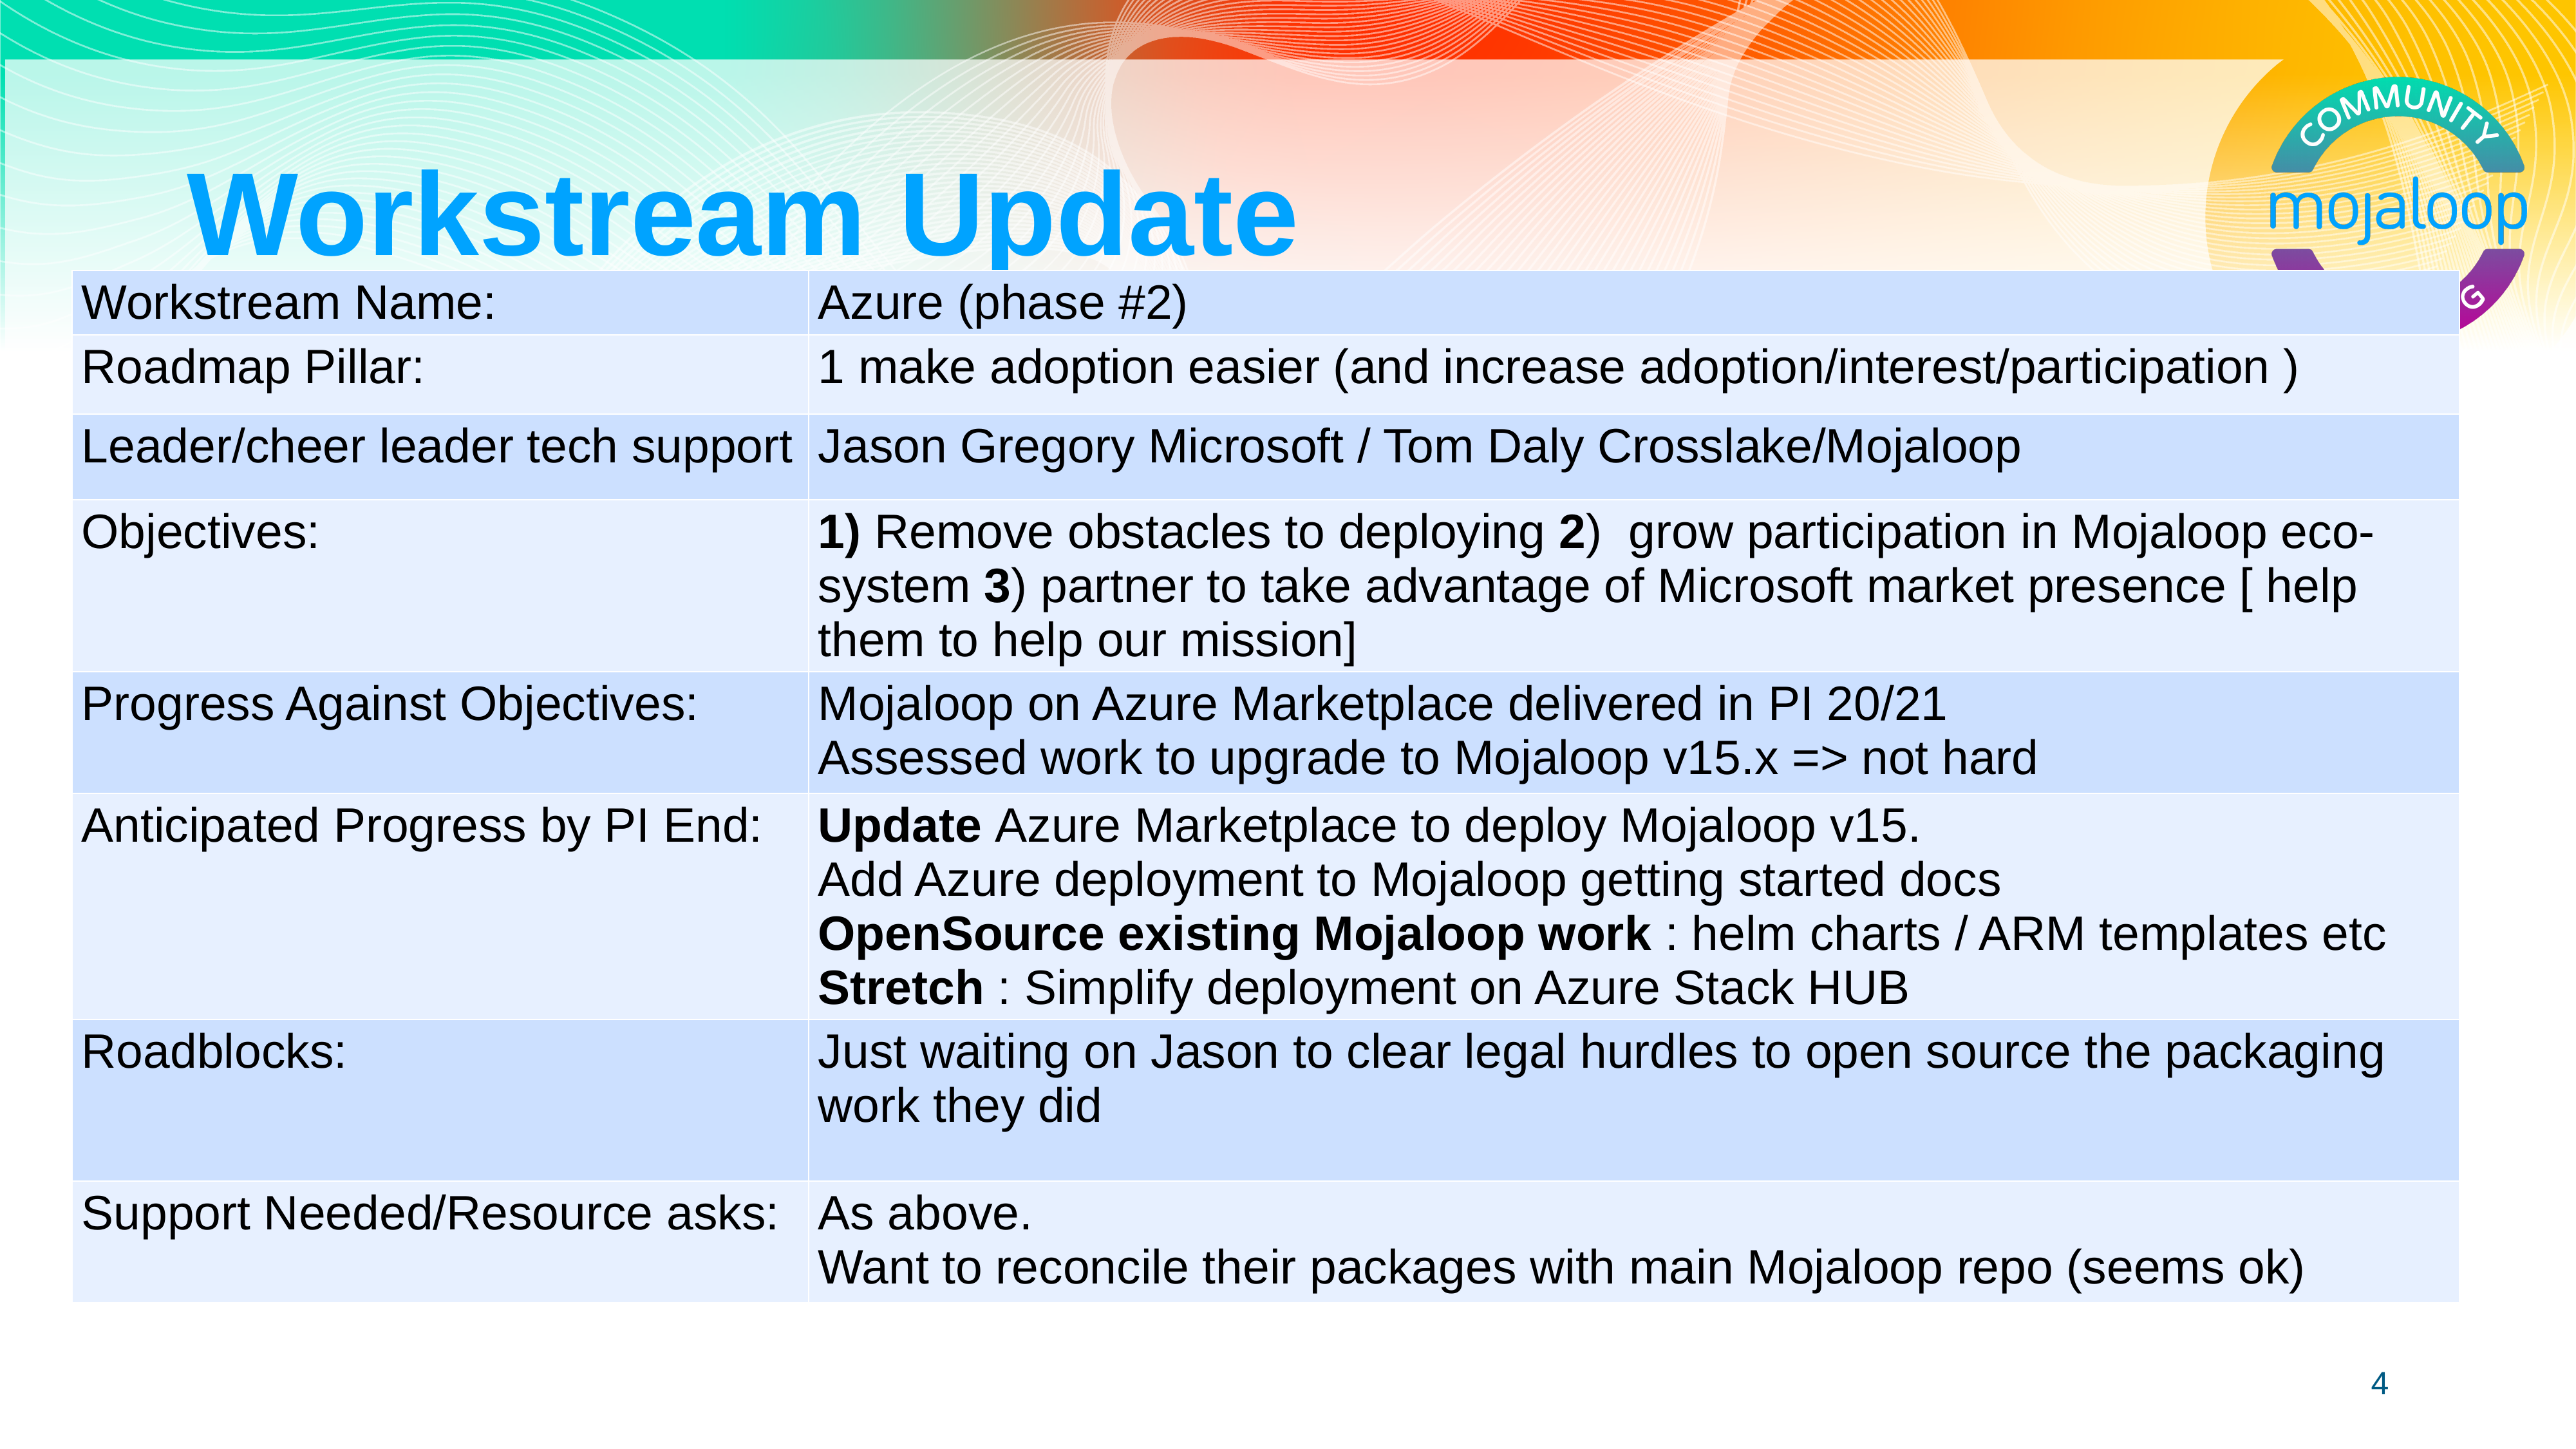

# Workstream Update
| Workstream Name: | Azure (phase #2) |
| --- | --- |
| Roadmap Pillar: | 1 make adoption easier (and increase adoption/interest/participation ) |
| Leader/cheer leader tech support | Jason Gregory Microsoft / Tom Daly Crosslake/Mojaloop |
| Objectives: | 1) Remove obstacles to deploying 2) grow participation in Mojaloop eco-system 3) partner to take advantage of Microsoft market presence [ help them to help our mission] |
| Progress Against Objectives: | Mojaloop on Azure Marketplace delivered in PI 20/21 Assessed work to upgrade to Mojaloop v15.x => not hard |
| Anticipated Progress by PI End: | Update Azure Marketplace to deploy Mojaloop v15. Add Azure deployment to Mojaloop getting started docs OpenSource existing Mojaloop work : helm charts / ARM templates etc Stretch : Simplify deployment on Azure Stack HUB |
| Roadblocks: | Just waiting on Jason to clear legal hurdles to open source the packaging work they did |
| Support Needed/Resource asks: | As above. Want to reconcile their packages with main Mojaloop repo (seems ok) |
4